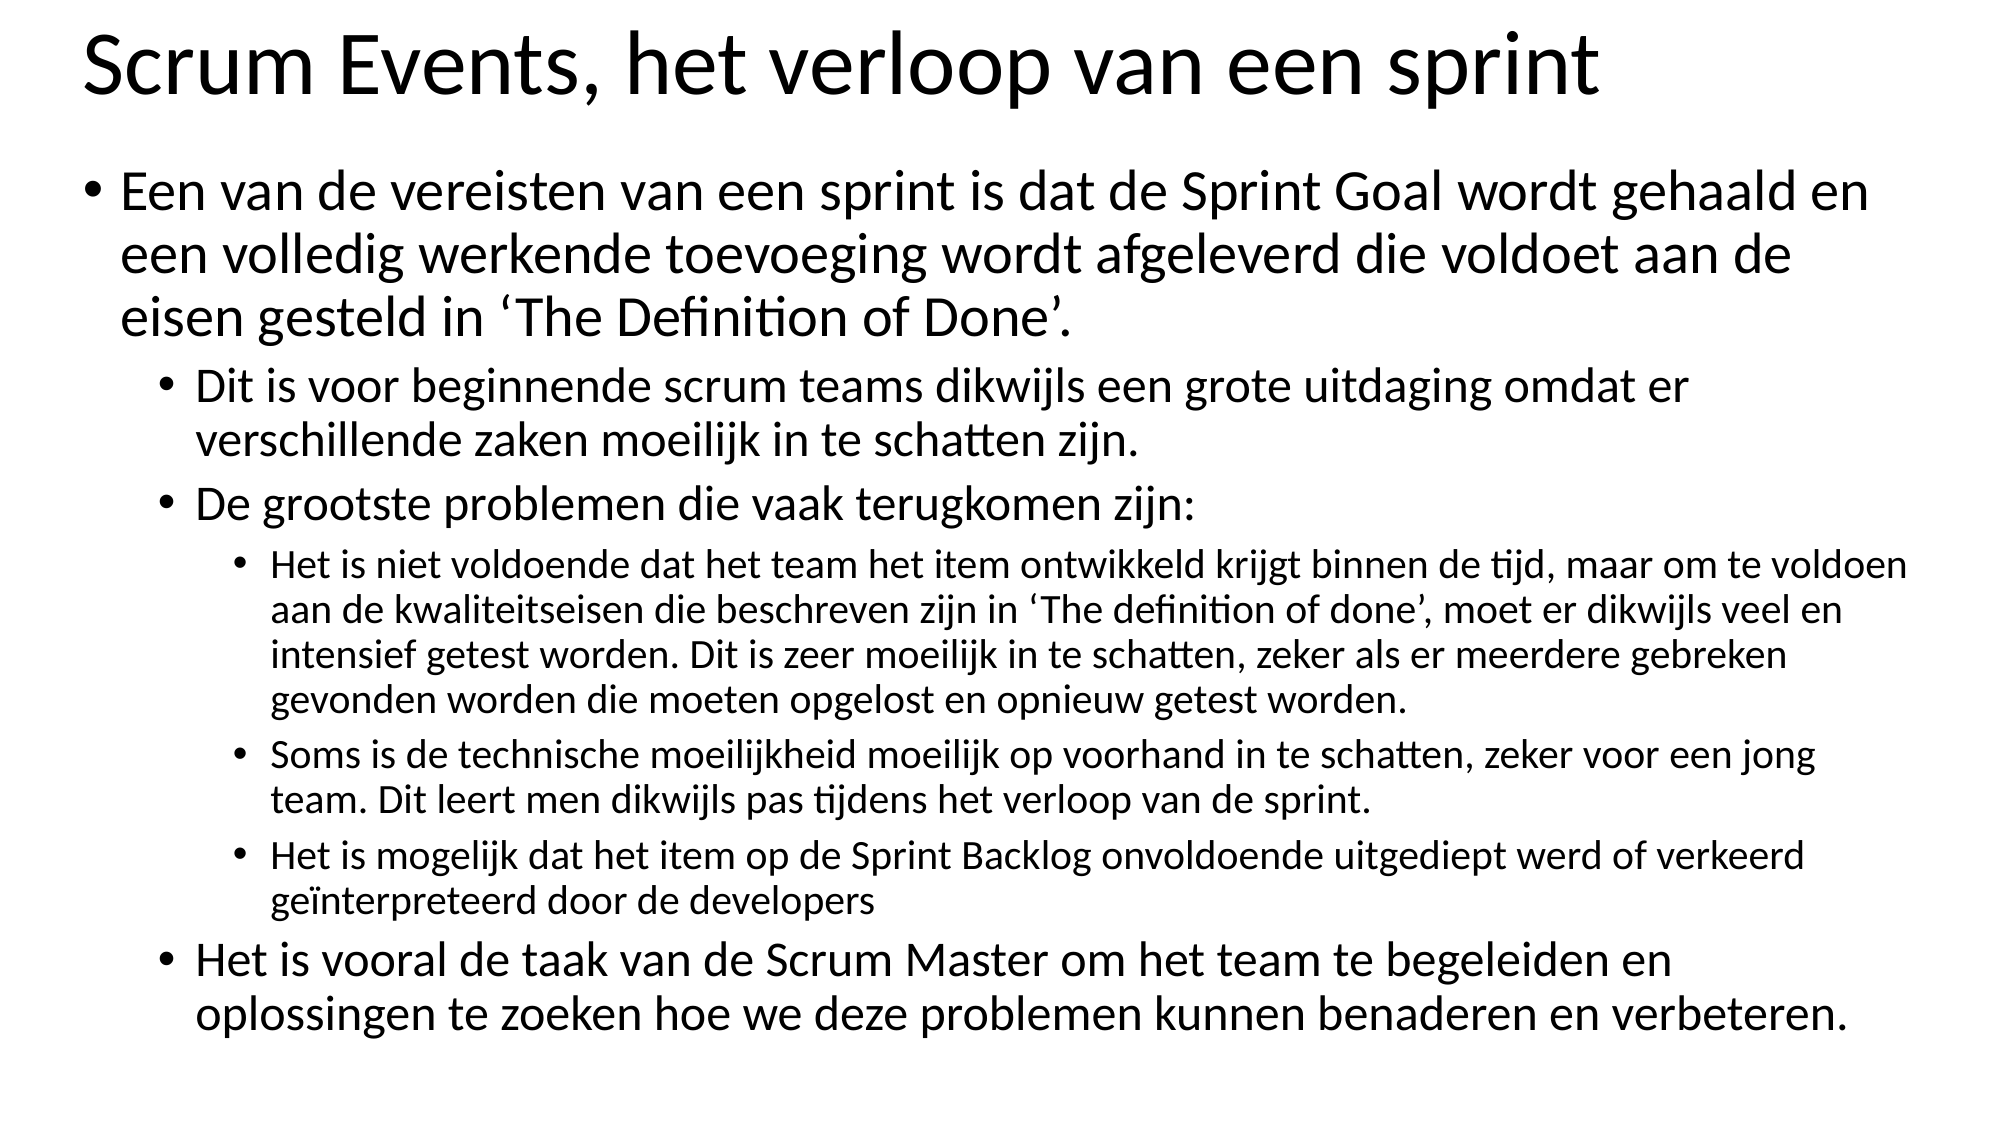

# Scrum Events, het verloop van een sprint
Een van de vereisten van een sprint is dat de Sprint Goal wordt gehaald en een volledig werkende toevoeging wordt afgeleverd die voldoet aan de eisen gesteld in ‘The Definition of Done’.
Dit is voor beginnende scrum teams dikwijls een grote uitdaging omdat er verschillende zaken moeilijk in te schatten zijn.
De grootste problemen die vaak terugkomen zijn:
Het is niet voldoende dat het team het item ontwikkeld krijgt binnen de tijd, maar om te voldoen aan de kwaliteitseisen die beschreven zijn in ‘The definition of done’, moet er dikwijls veel en intensief getest worden. Dit is zeer moeilijk in te schatten, zeker als er meerdere gebreken gevonden worden die moeten opgelost en opnieuw getest worden.
Soms is de technische moeilijkheid moeilijk op voorhand in te schatten, zeker voor een jong team. Dit leert men dikwijls pas tijdens het verloop van de sprint.
Het is mogelijk dat het item op de Sprint Backlog onvoldoende uitgediept werd of verkeerd geïnterpreteerd door de developers
Het is vooral de taak van de Scrum Master om het team te begeleiden en oplossingen te zoeken hoe we deze problemen kunnen benaderen en verbeteren.